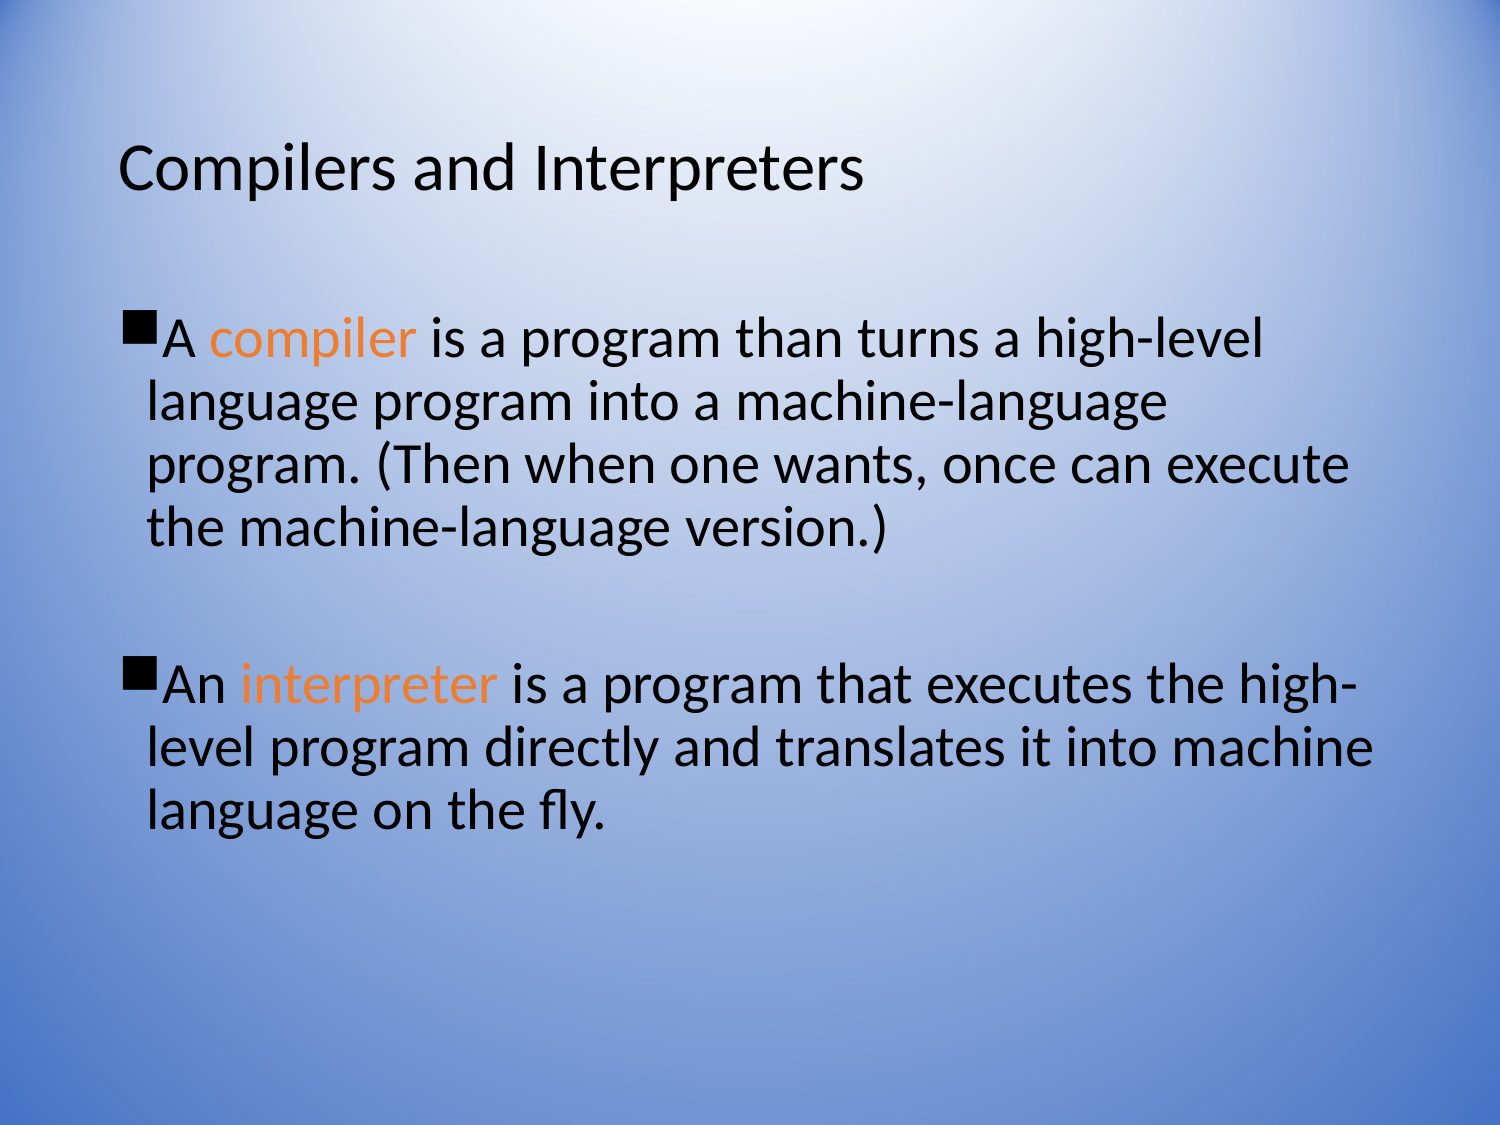

# Compilers and Interpreters
A compiler is a program than turns a high-level language program into a machine-language program. (Then when one wants, once can execute the machine-language version.)

An interpreter is a program that executes the high-level program directly and translates it into machine language on the fly.